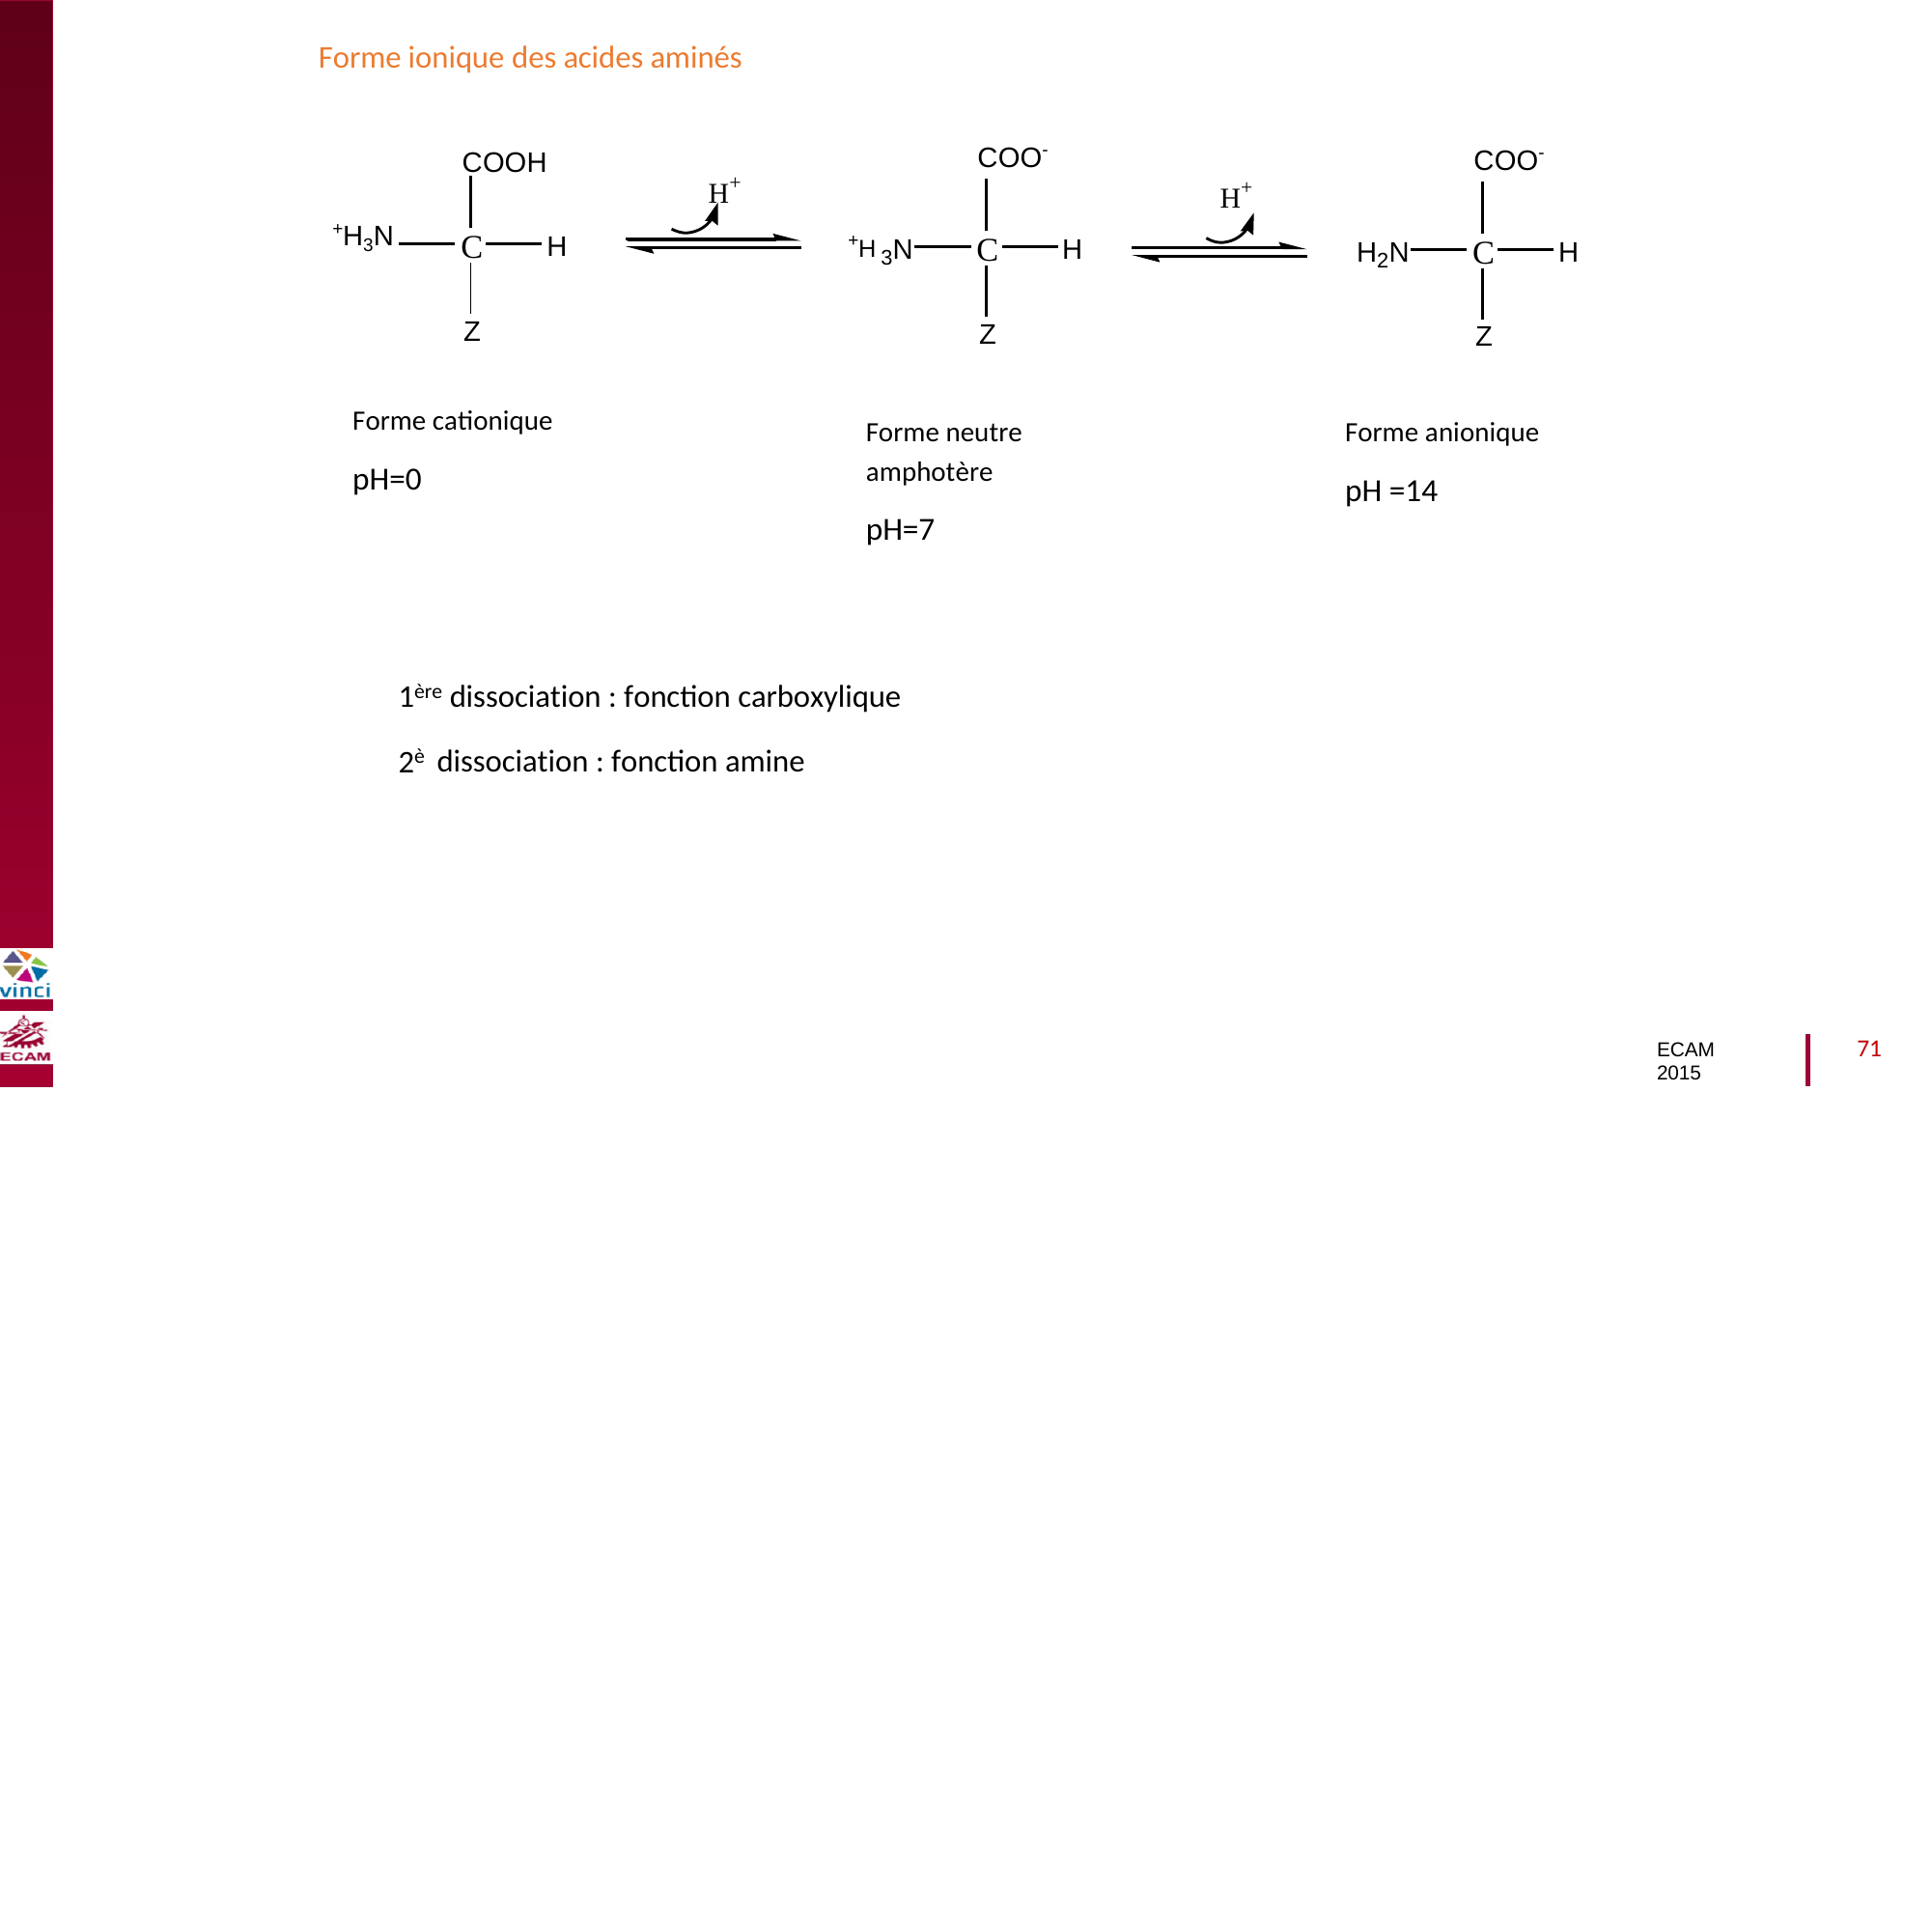

Forme ionique des acides aminés
COO-
COO-
COOH
H+
H+

+H3N

+H

C
H
C

N
H
C
H N
H

3

2

B2040-Chimie du vivant et environnement
Z
Z
Z
Forme cationique
pH=0
Forme neutre
amphotère
pH=7
Forme anionique
pH =14
1ère dissociation : fonction carboxylique
2è
dissociation : fonction amine

71
ECAM 2015